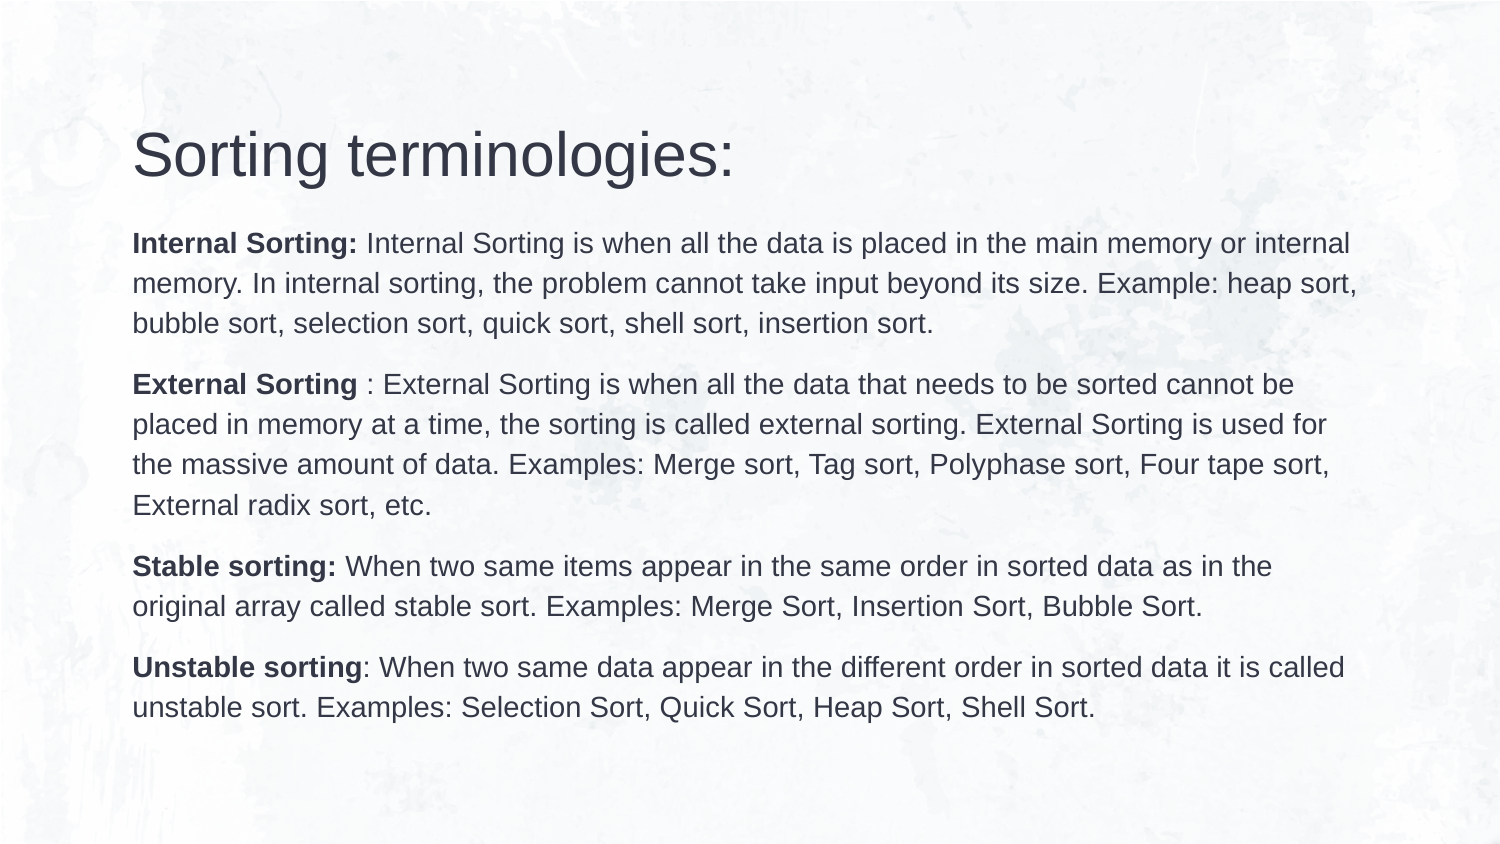

# Sorting terminologies:
Internal Sorting: Internal Sorting is when all the data is placed in the main memory or internal memory. In internal sorting, the problem cannot take input beyond its size. Example: heap sort, bubble sort, selection sort, quick sort, shell sort, insertion sort.
External Sorting : External Sorting is when all the data that needs to be sorted cannot be placed in memory at a time, the sorting is called external sorting. External Sorting is used for the massive amount of data. Examples: Merge sort, Tag sort, Polyphase sort, Four tape sort, External radix sort, etc.
Stable sorting: When two same items appear in the same order in sorted data as in the original array called stable sort. Examples: Merge Sort, Insertion Sort, Bubble Sort.
Unstable sorting: When two same data appear in the different order in sorted data it is called unstable sort. Examples: Selection Sort, Quick Sort, Heap Sort, Shell Sort.